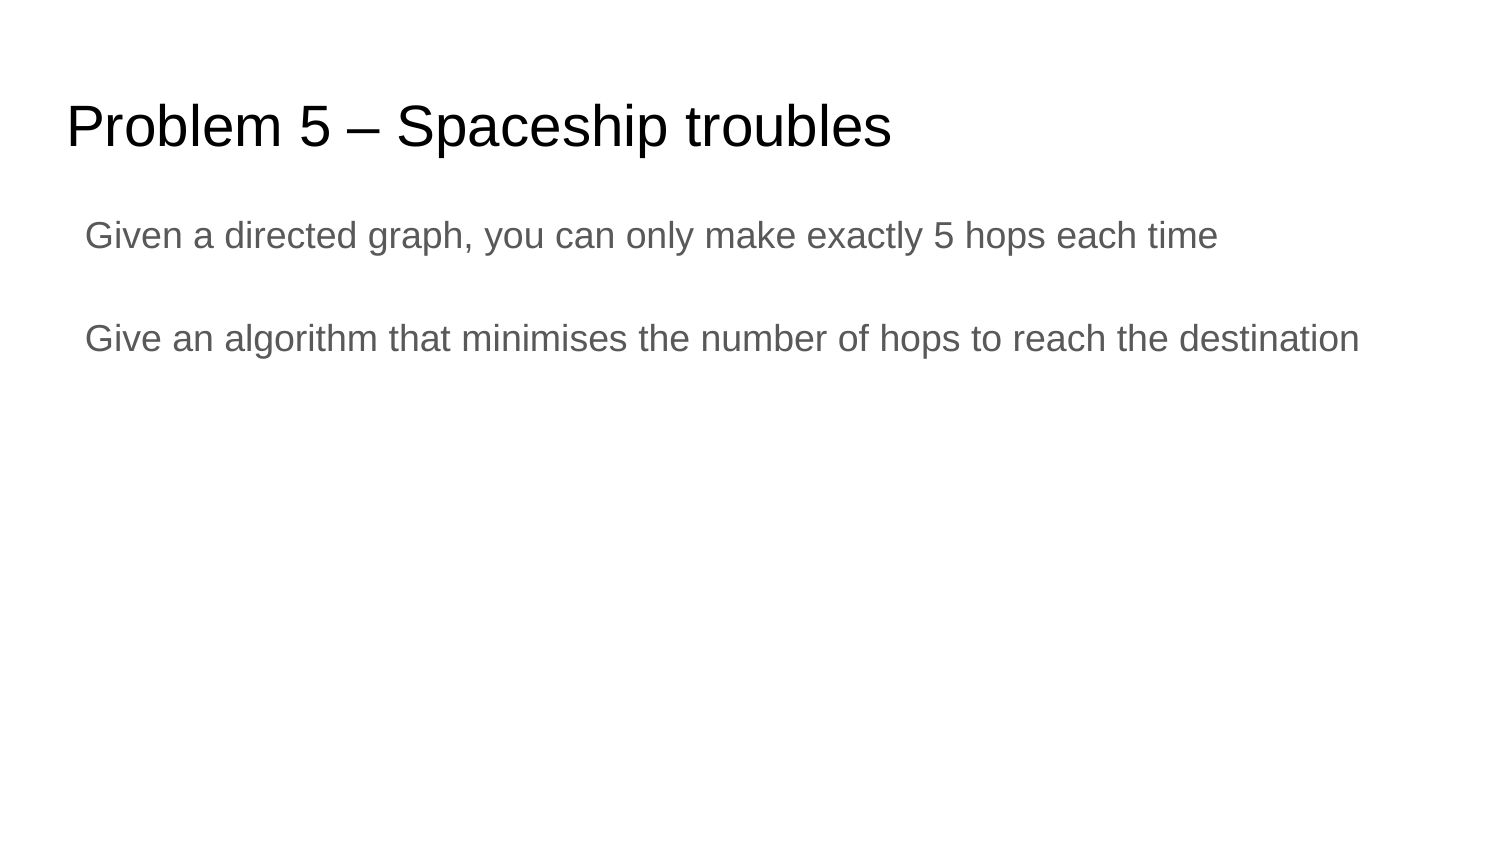

# Problem 5 – Spaceship troubles
Given a directed graph, you can only make exactly 5 hops each time

Give an algorithm that minimises the number of hops to reach the destination